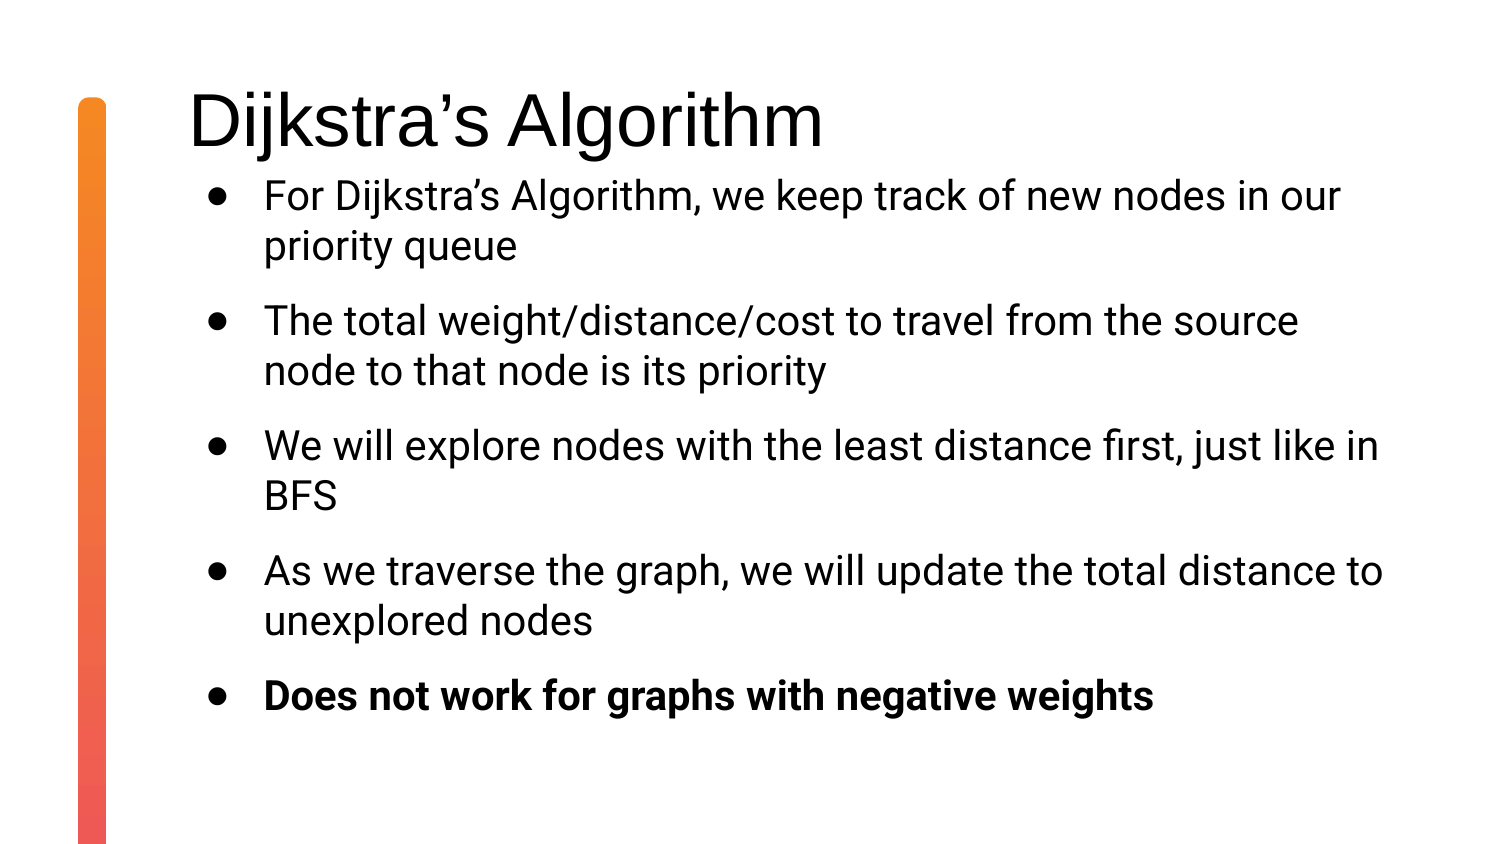

# Dijkstra’s Algorithm
For Dijkstra’s Algorithm, we keep track of new nodes in our priority queue

The total weight/distance/cost to travel from the source node to that node is its priority

We will explore nodes with the least distance first, just like in BFS

As we traverse the graph, we will update the total distance to unexplored nodes

Does not work for graphs with negative weights